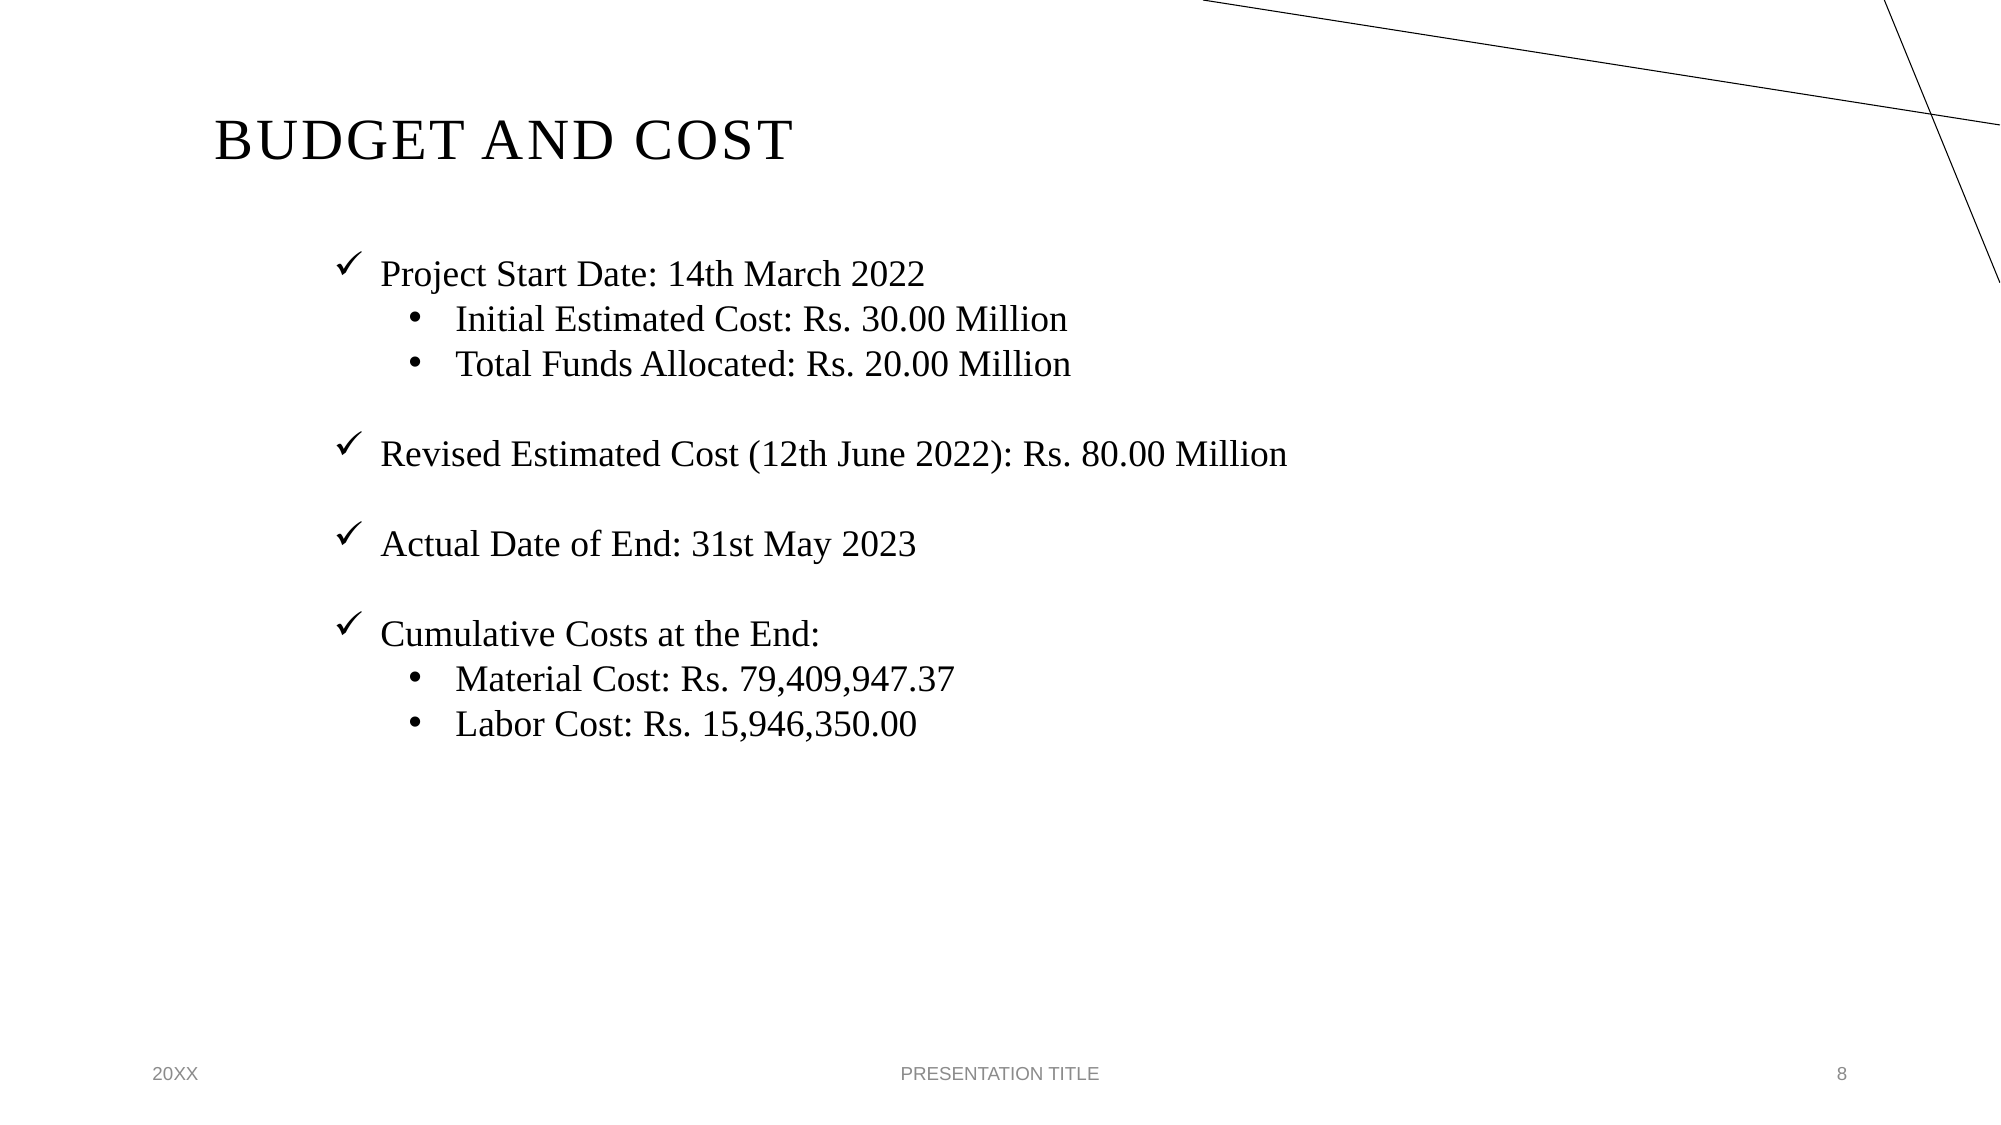

# Budget and cost

Project Start Date: 14th March 2022
Initial Estimated Cost: Rs. 30.00 Million
Total Funds Allocated: Rs. 20.00 Million

Revised Estimated Cost (12th June 2022): Rs. 80.00 Million

Actual Date of End: 31st May 2023

Cumulative Costs at the End:
Material Cost: Rs. 79,409,947.37
Labor Cost: Rs. 15,946,350.00
20XX
PRESENTATION TITLE
8